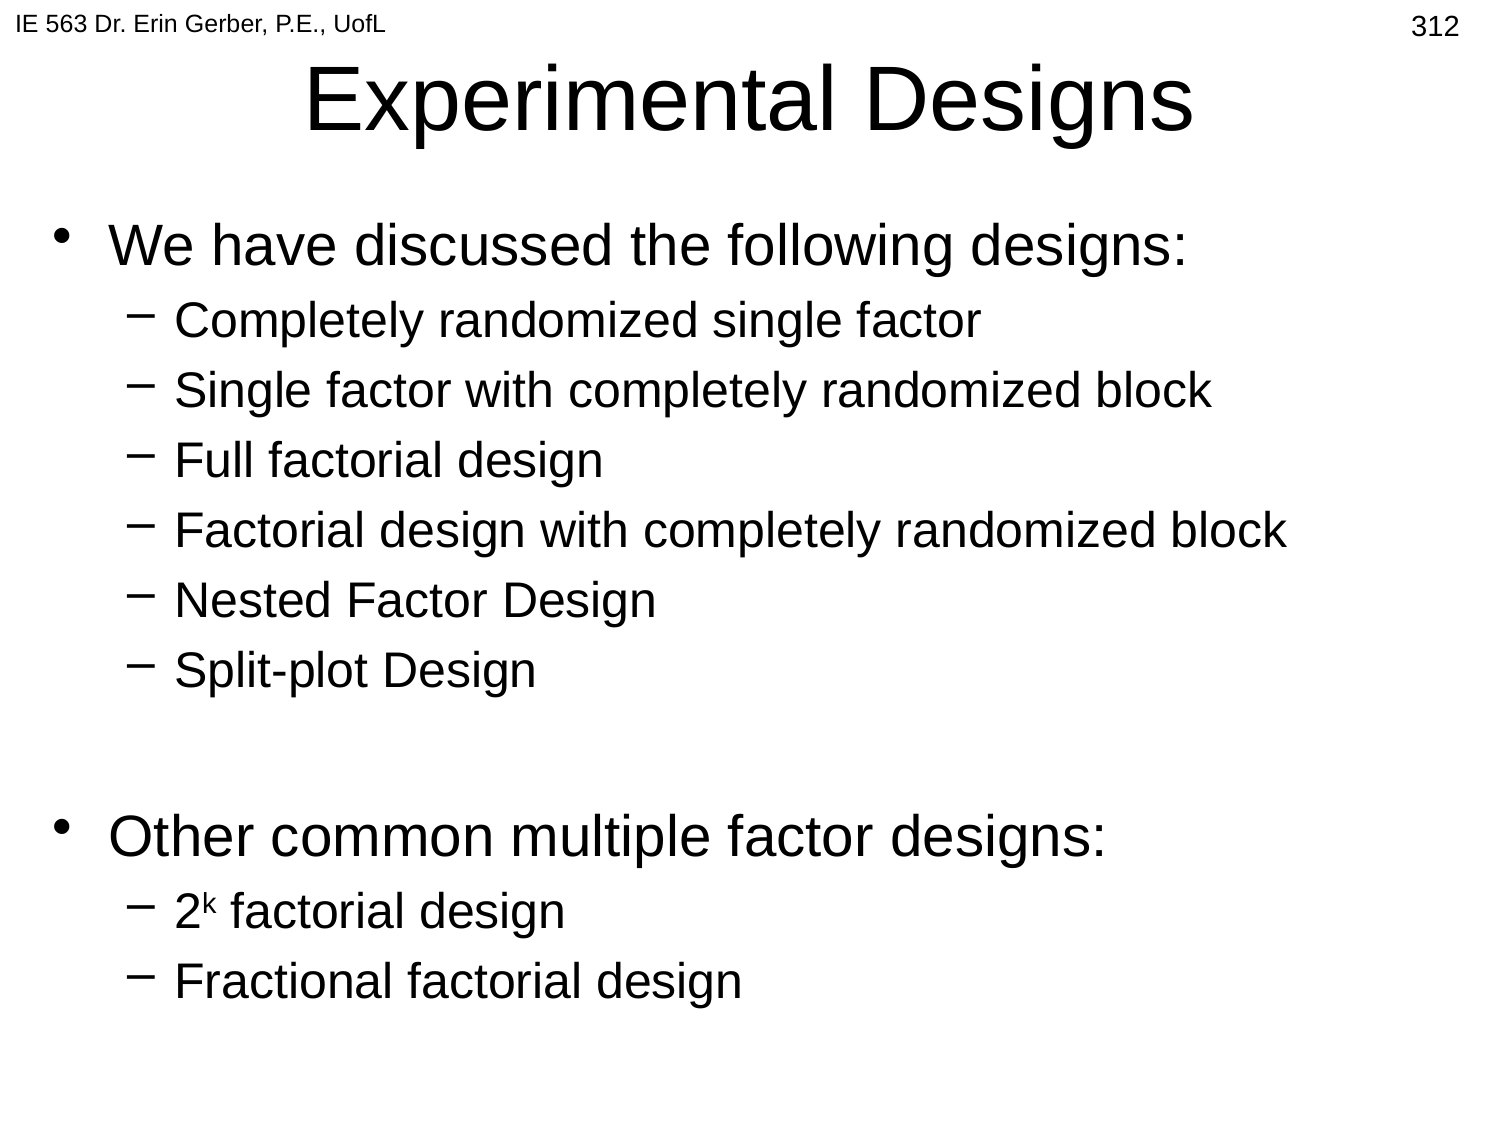

IE 563 Dr. Erin Gerber, P.E., UofL
# Experimental Designs
312
We have discussed the following designs:
Completely randomized single factor
Single factor with completely randomized block
Full factorial design
Factorial design with completely randomized block
Nested Factor Design
Split-plot Design

Other common multiple factor designs:
2k factorial design
Fractional factorial design